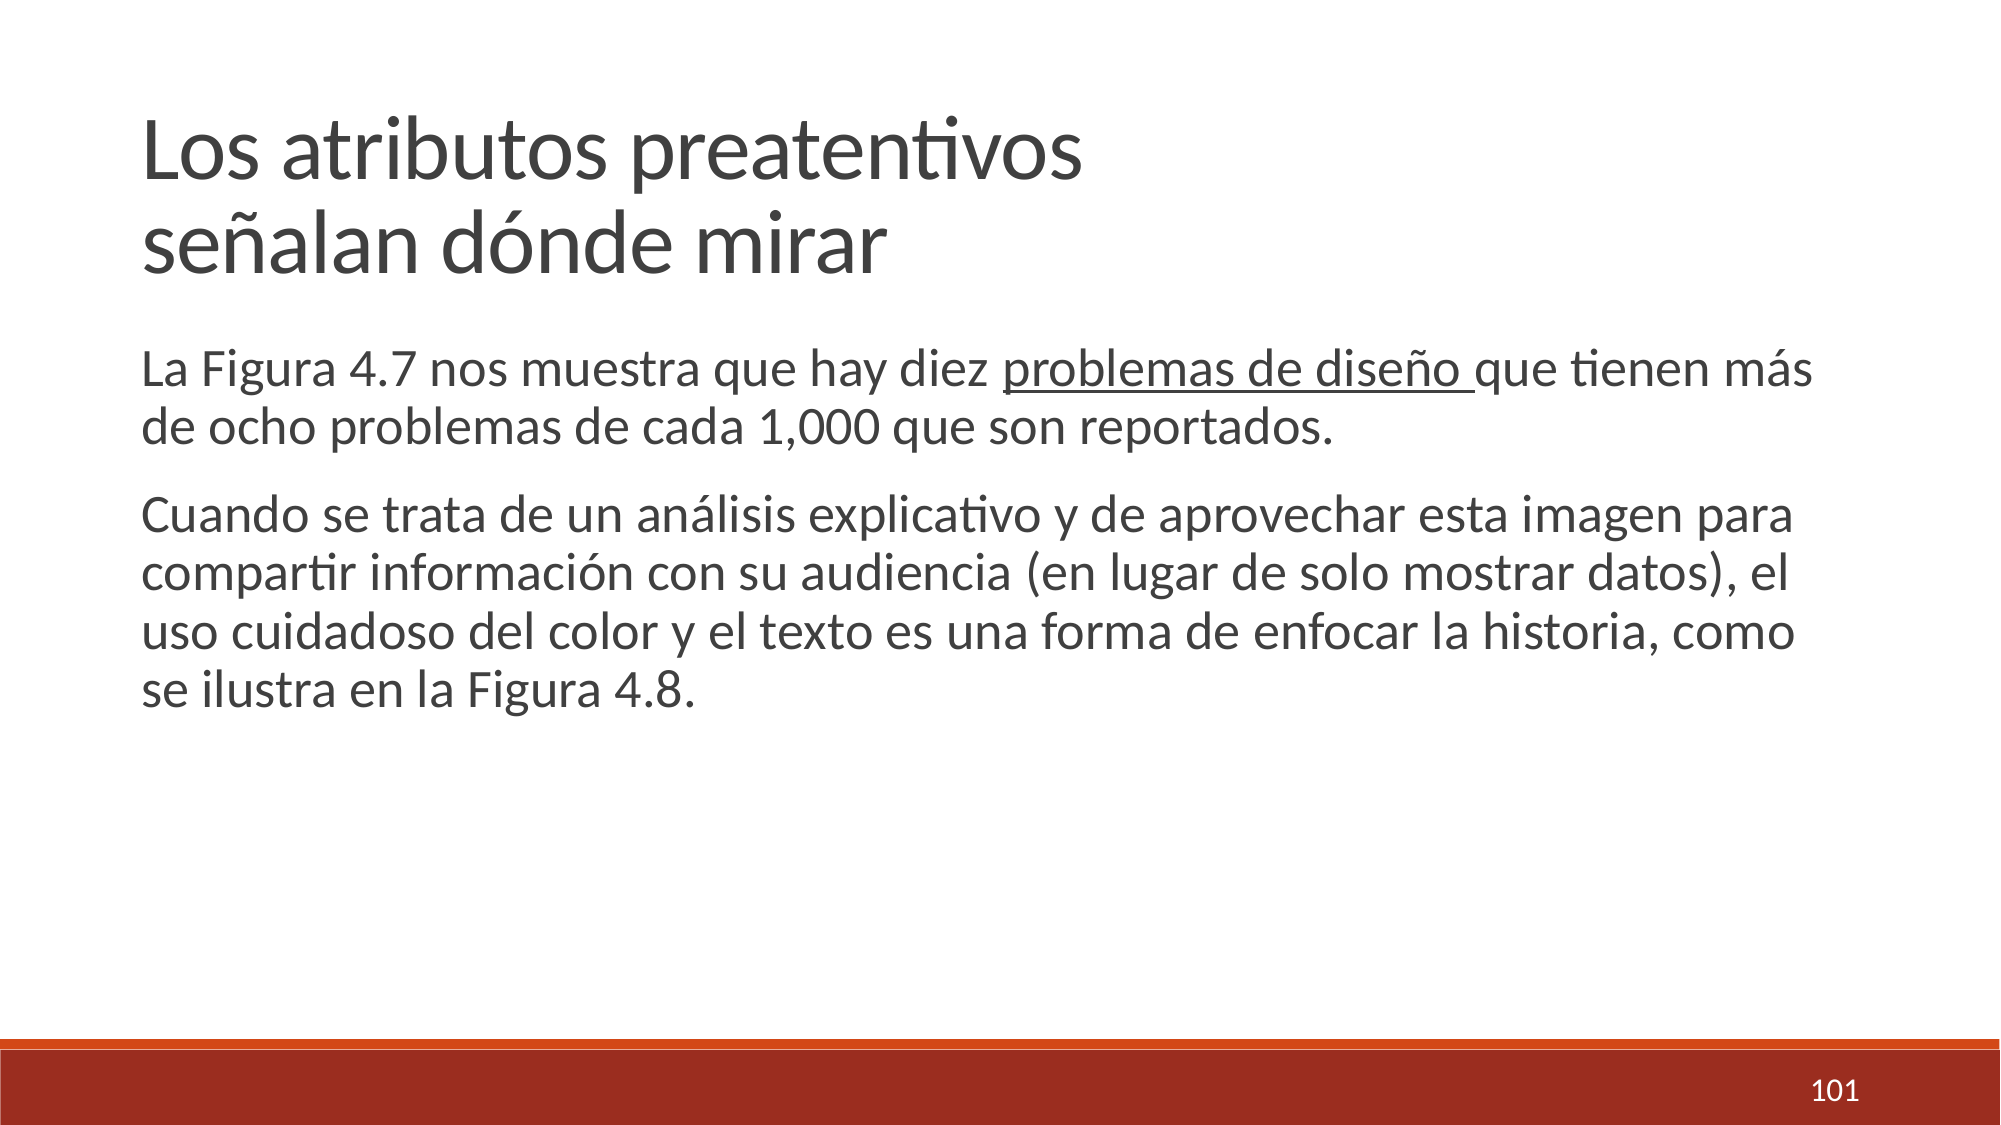

Los atributos preatentivos
señalan dónde mirar
La Figura 4.7 nos muestra que hay diez problemas de diseño que tienen más de ocho problemas de cada 1,000 que son reportados.
Cuando se trata de un análisis explicativo y de aprovechar esta imagen para compartir información con su audiencia (en lugar de solo mostrar datos), el uso cuidadoso del color y el texto es una forma de enfocar la historia, como se ilustra en la Figura 4.8.
101